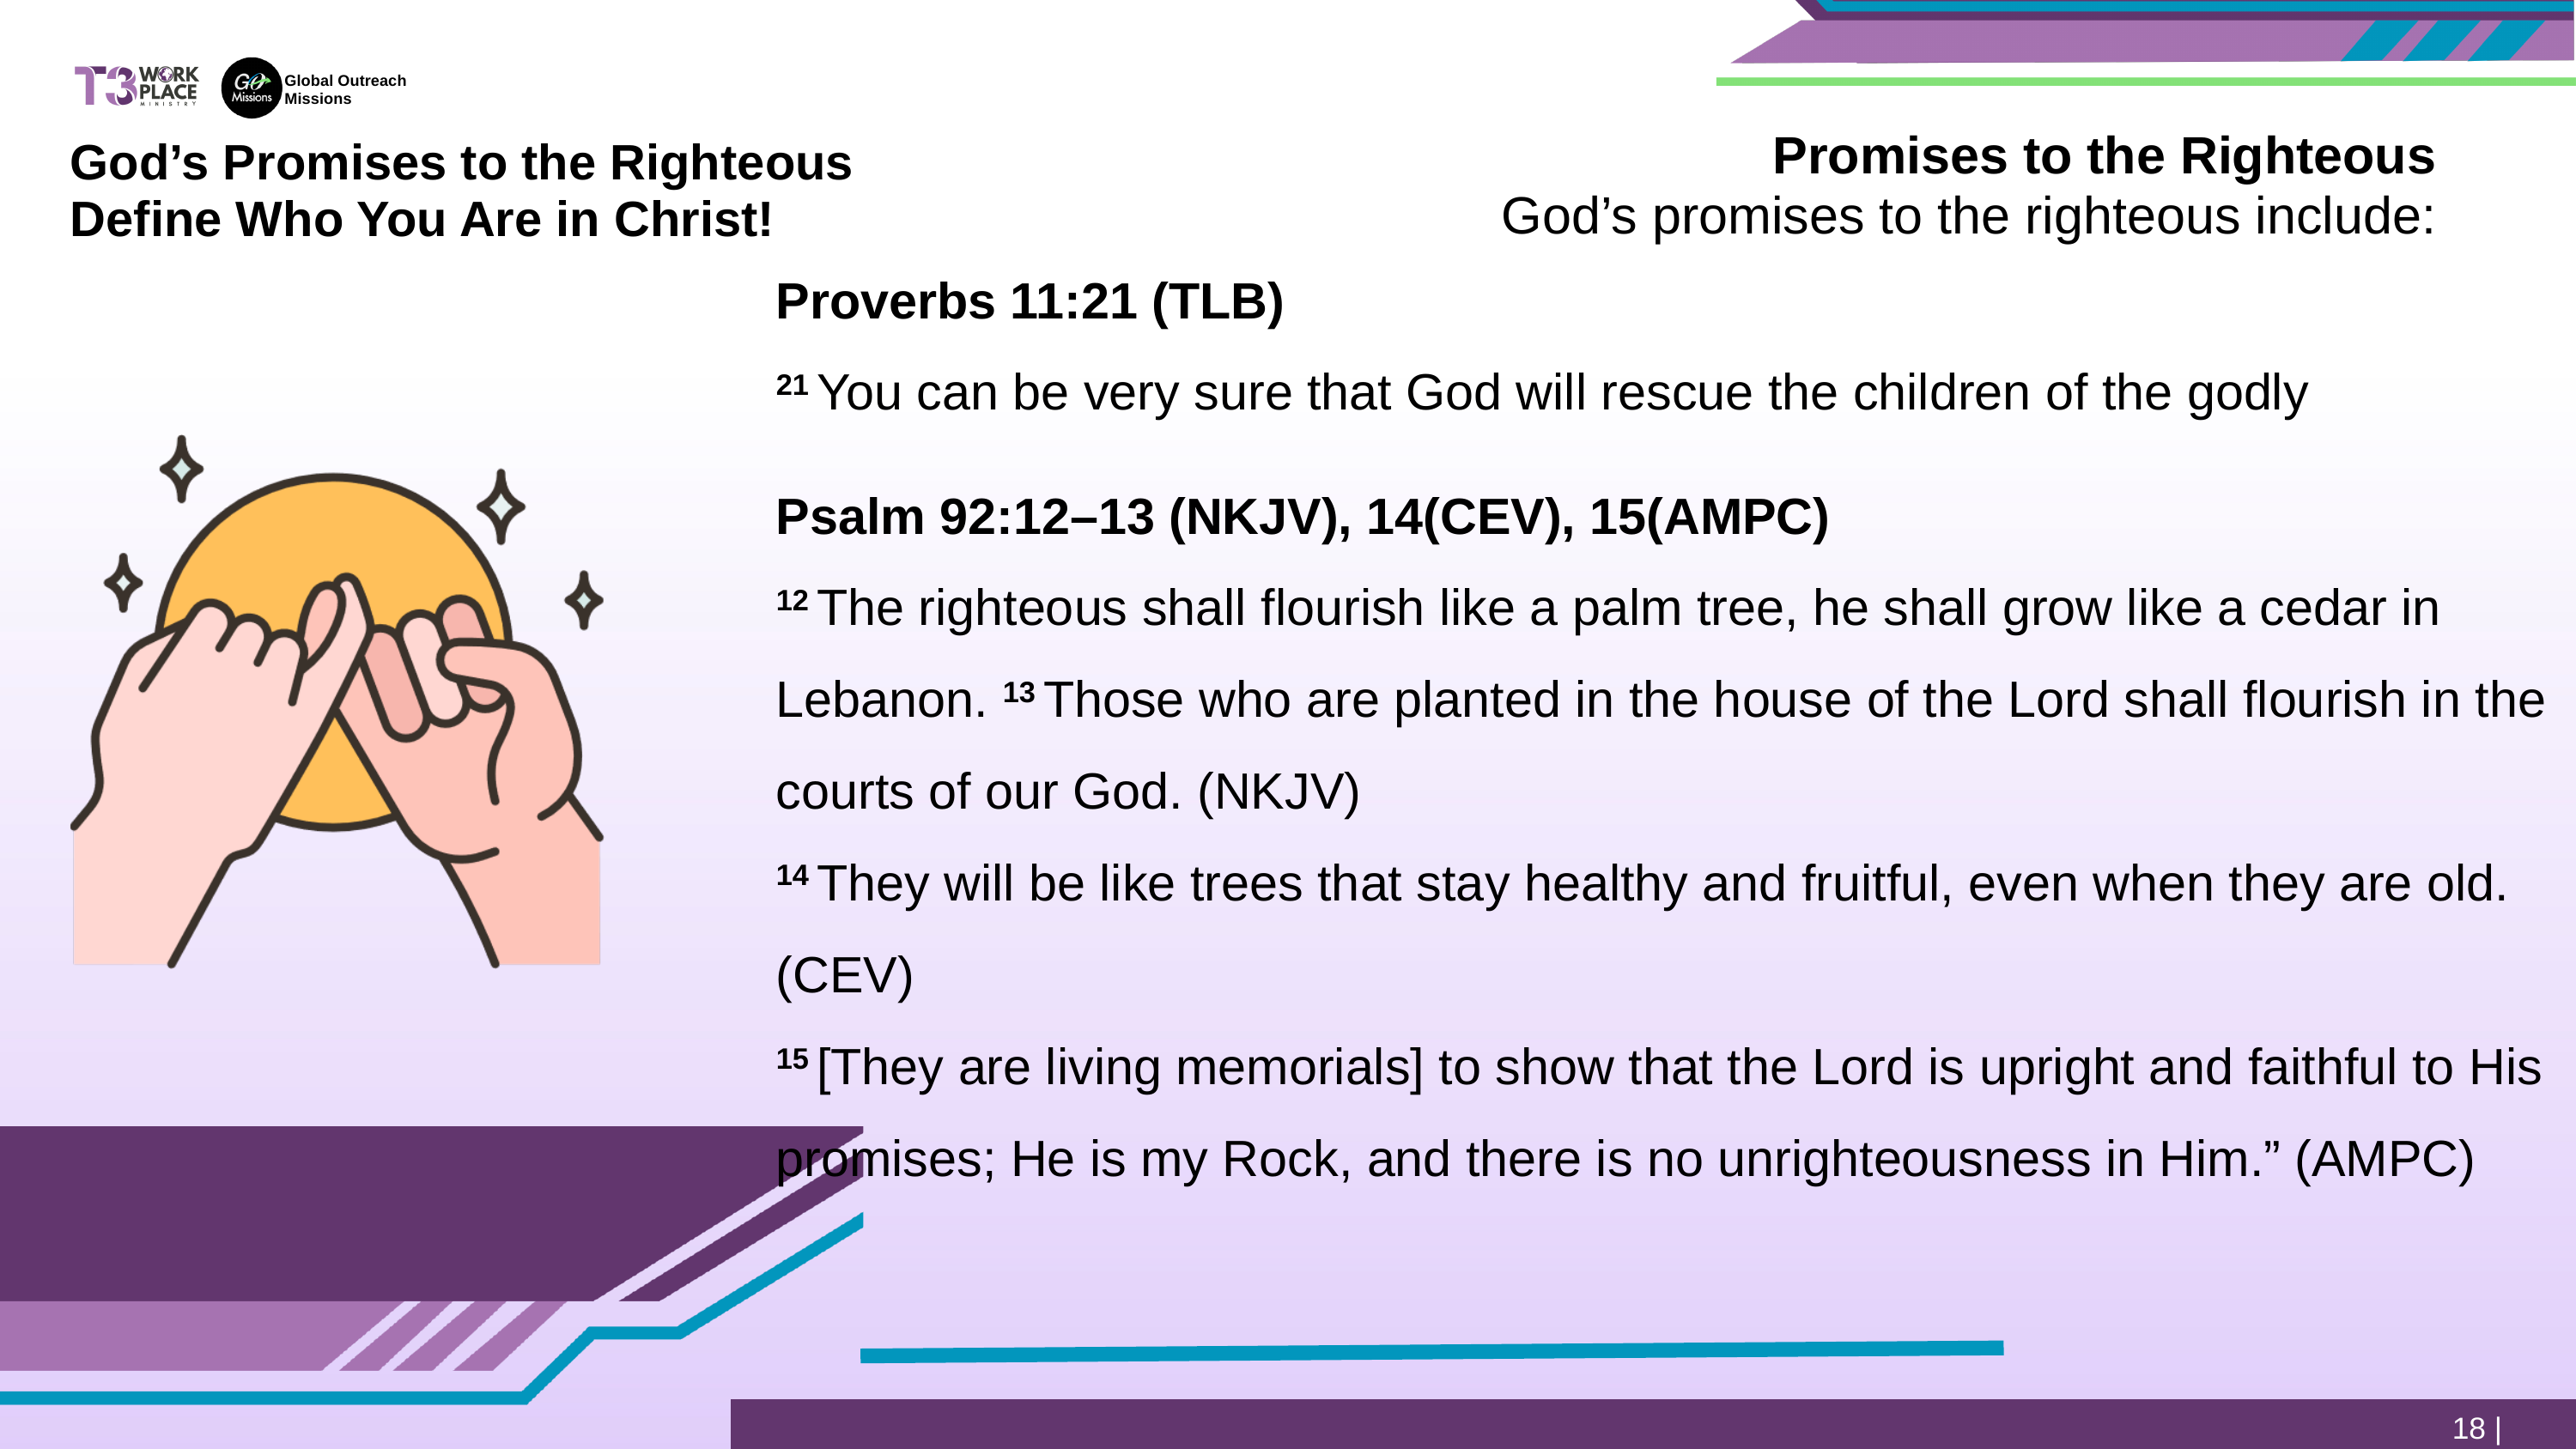

Global Outreach
Missions
Promises to the Righteous
God’s promises to the righteous include:
God’s Promises to the Righteous Define Who You Are in Christ!
Proverbs 11:21 (TLB)
21 You can be very sure that God will rescue the children of the godly

Psalm 92:12–13 (NKJV), 14(CEV), 15(AMPC)
12 The righteous shall flourish like a palm tree, he shall grow like a cedar in Lebanon. 13 Those who are planted in the house of the Lord shall flourish in the courts of our God. (NKJV)
14 They will be like trees that stay healthy and fruitful, even when they are old. (CEV)
15 [They are living memorials] to show that the Lord is upright and faithful to His promises; He is my Rock, and there is no unrighteousness in Him.” (AMPC)

18 | Page